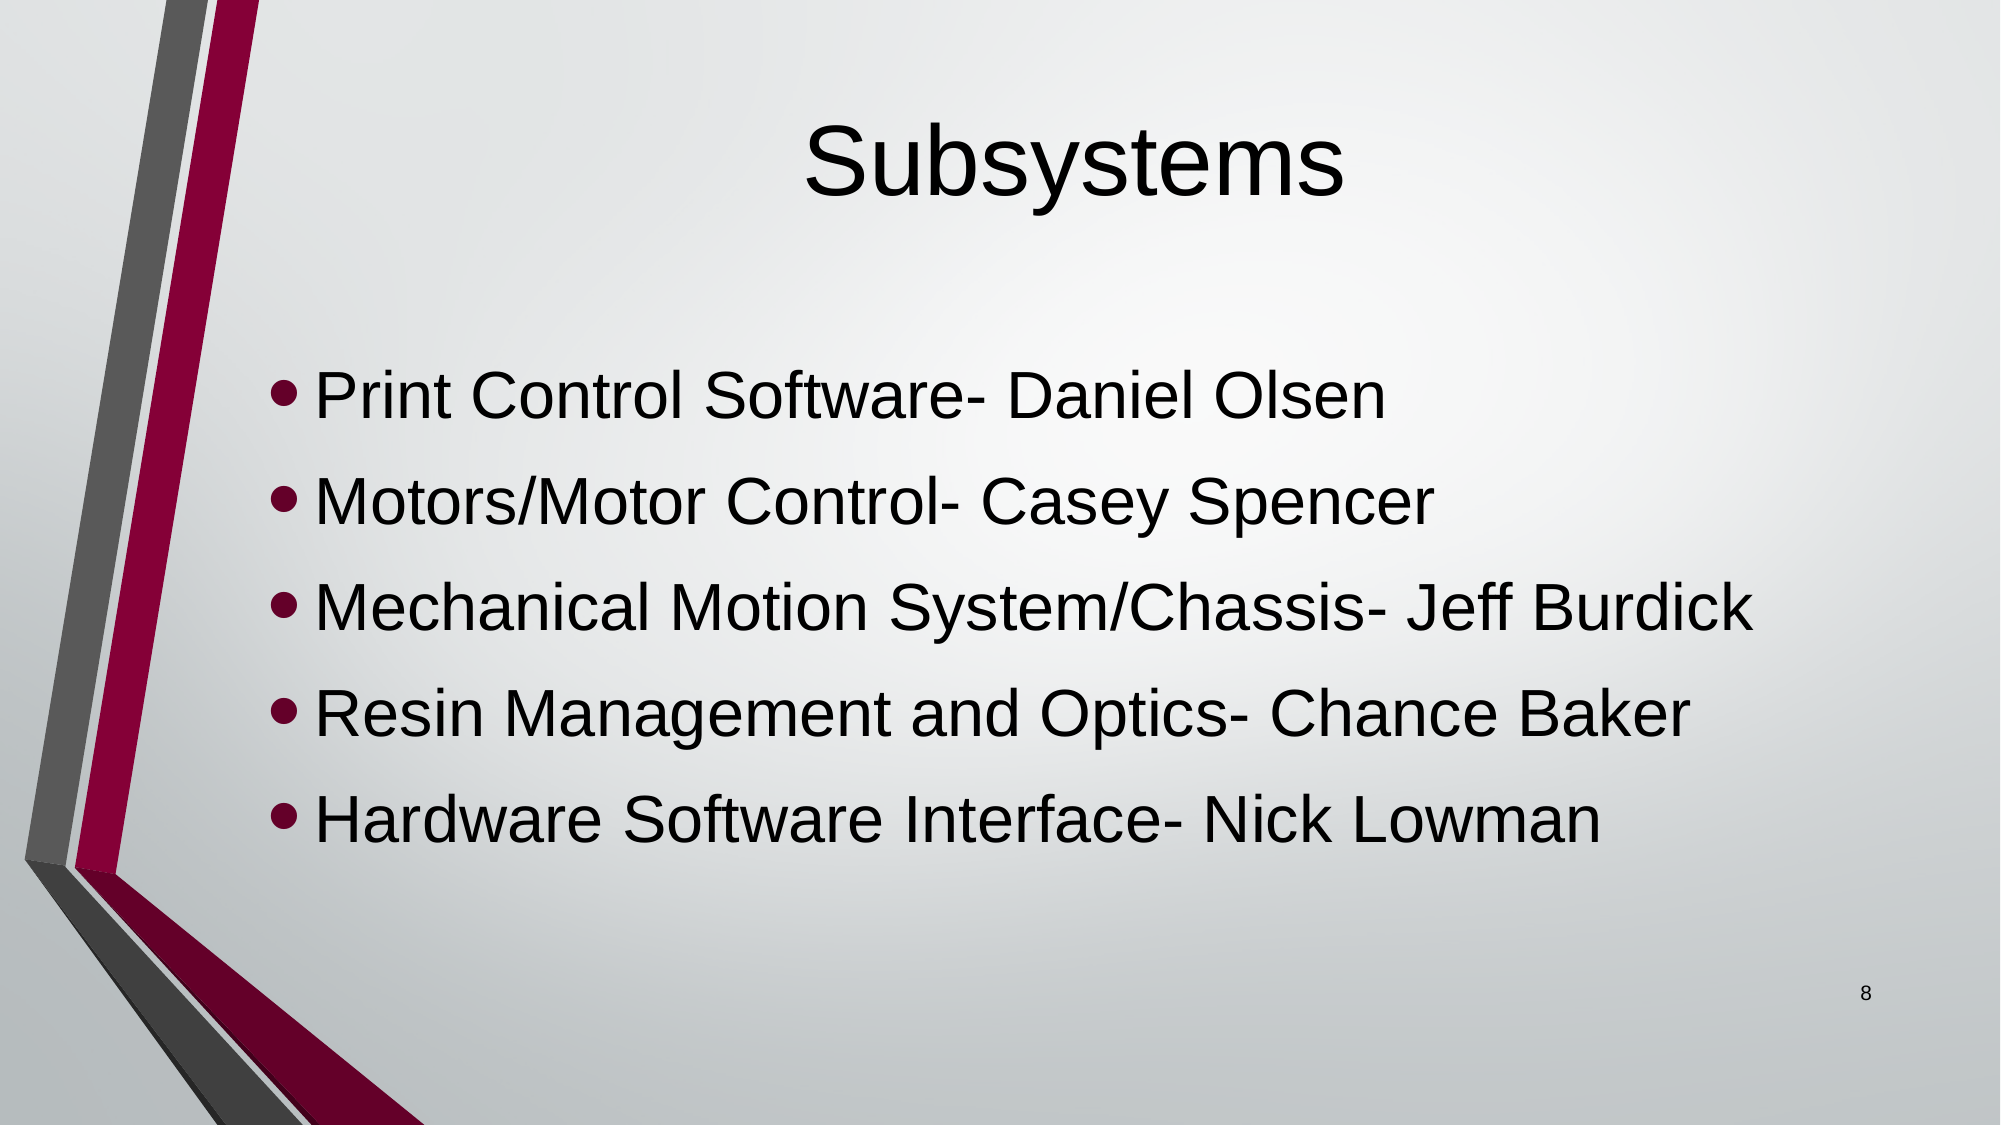

# Subsystems
Print Control Software- Daniel Olsen
Motors/Motor Control- Casey Spencer
Mechanical Motion System/Chassis- Jeff Burdick
Resin Management and Optics- Chance Baker
Hardware Software Interface- Nick Lowman
8